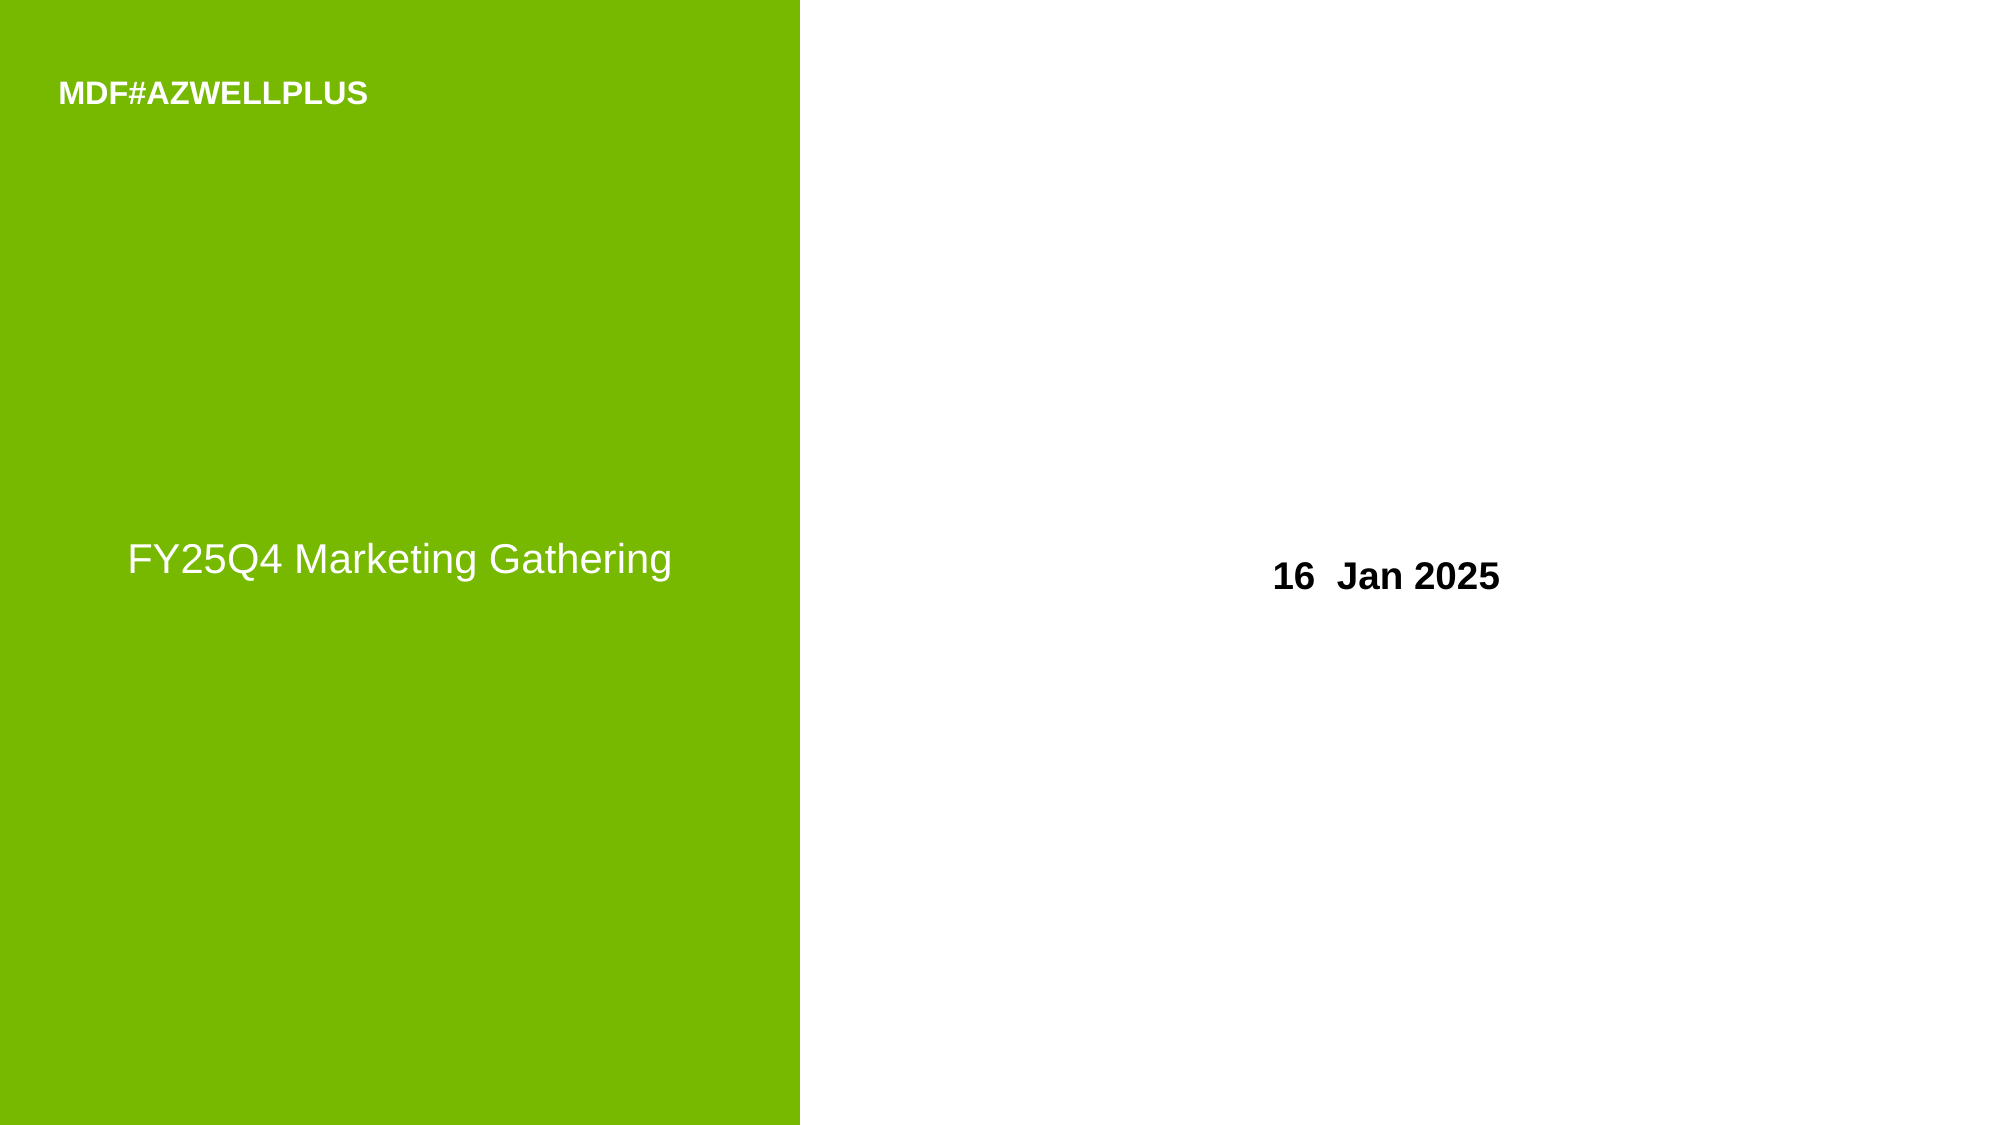

MDF#AZWELLPLUS

16  Jan 2025
FY25Q4 Marketing Gathering